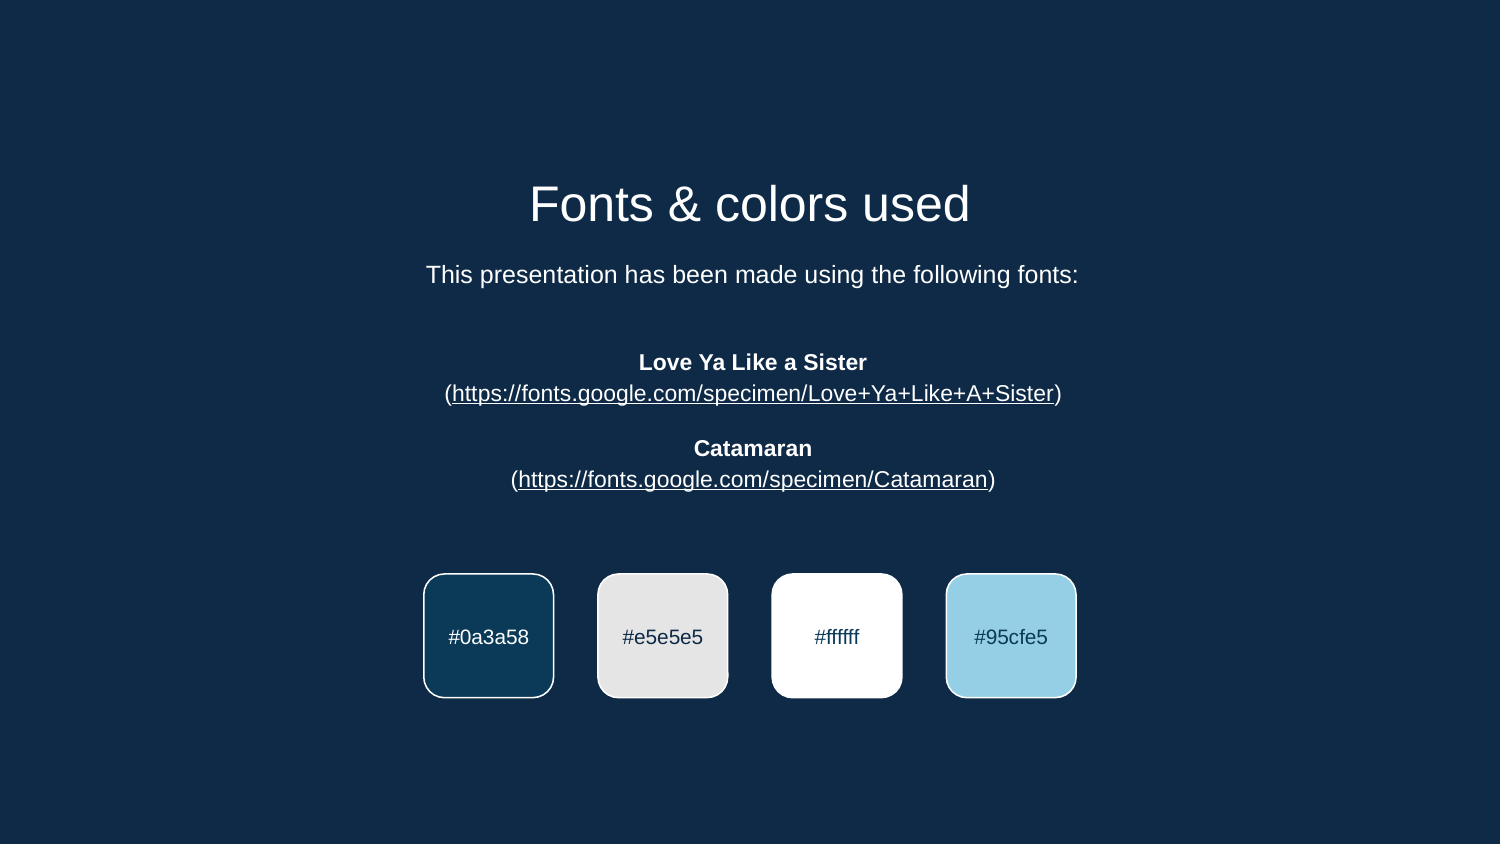

Fonts & colors used
This presentation has been made using the following fonts:

Love Ya Like a Sister
(https://fonts.google.com/specimen/Love+Ya+Like+A+Sister)

Catamaran
(https://fonts.google.com/specimen/Catamaran)

#0a3a58
#e5e5e5
#ffffff
#95cfe5